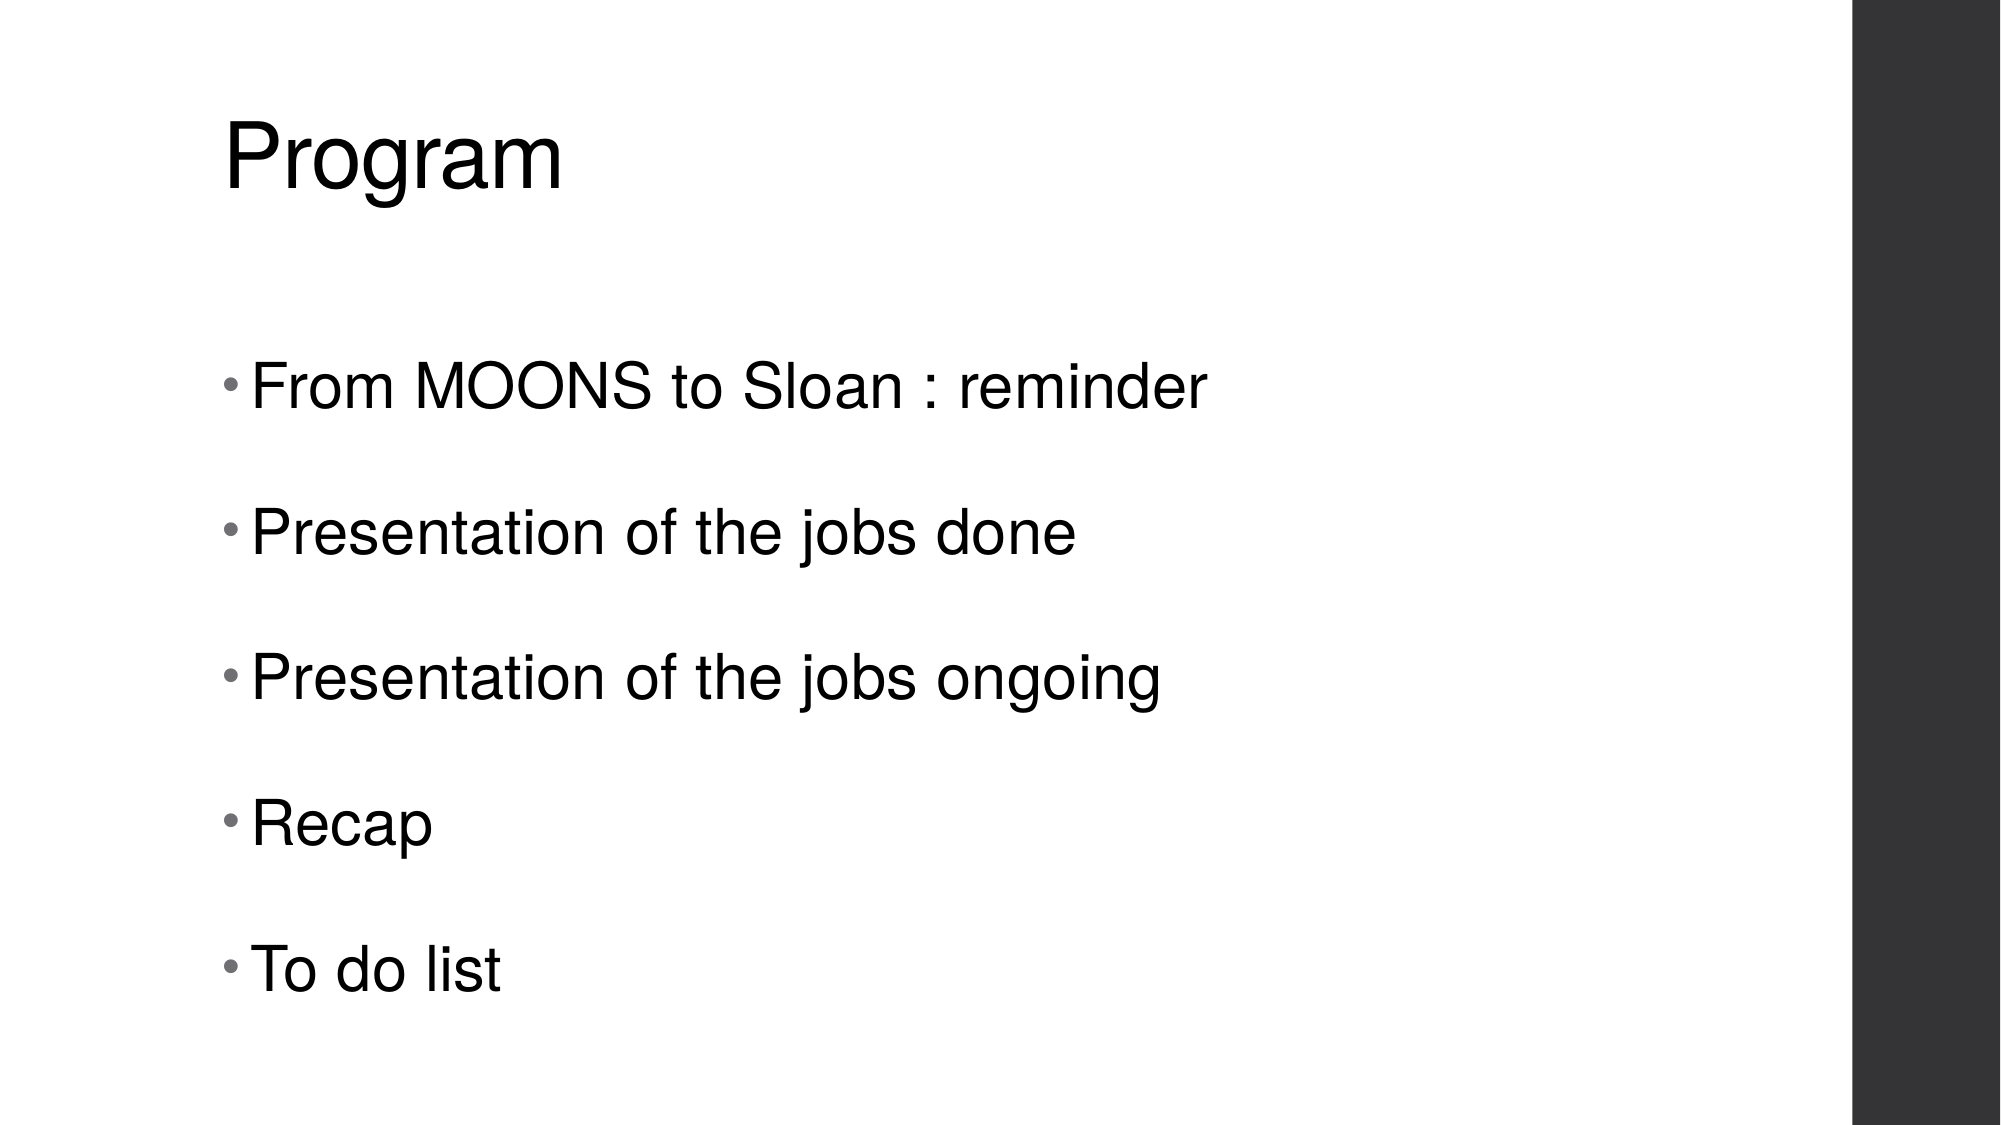

# Program
From MOONS to Sloan : reminder
Presentation of the jobs done
Presentation of the jobs ongoing
Recap
To do list